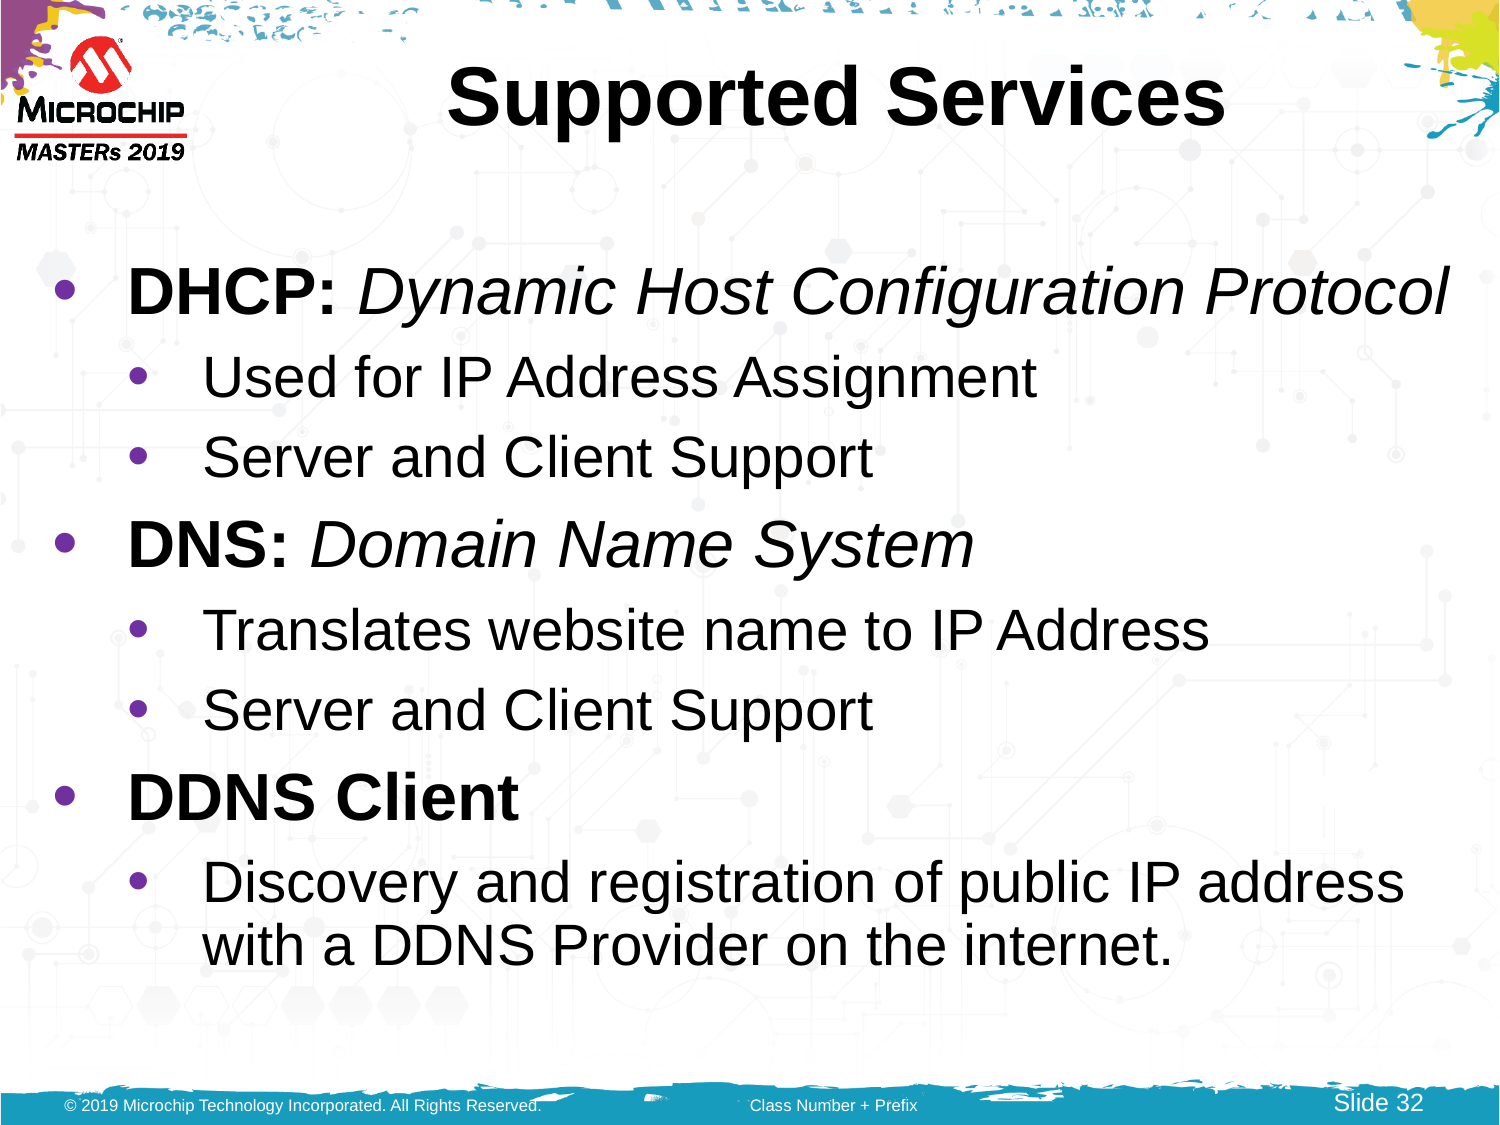

# Supported Services
DHCP: Dynamic Host Configuration Protocol
Used for IP Address Assignment
Server and Client Support
DNS: Domain Name System
Translates website name to IP Address
Server and Client Support
DDNS Client
Discovery and registration of public IP address with a DDNS Provider on the internet.